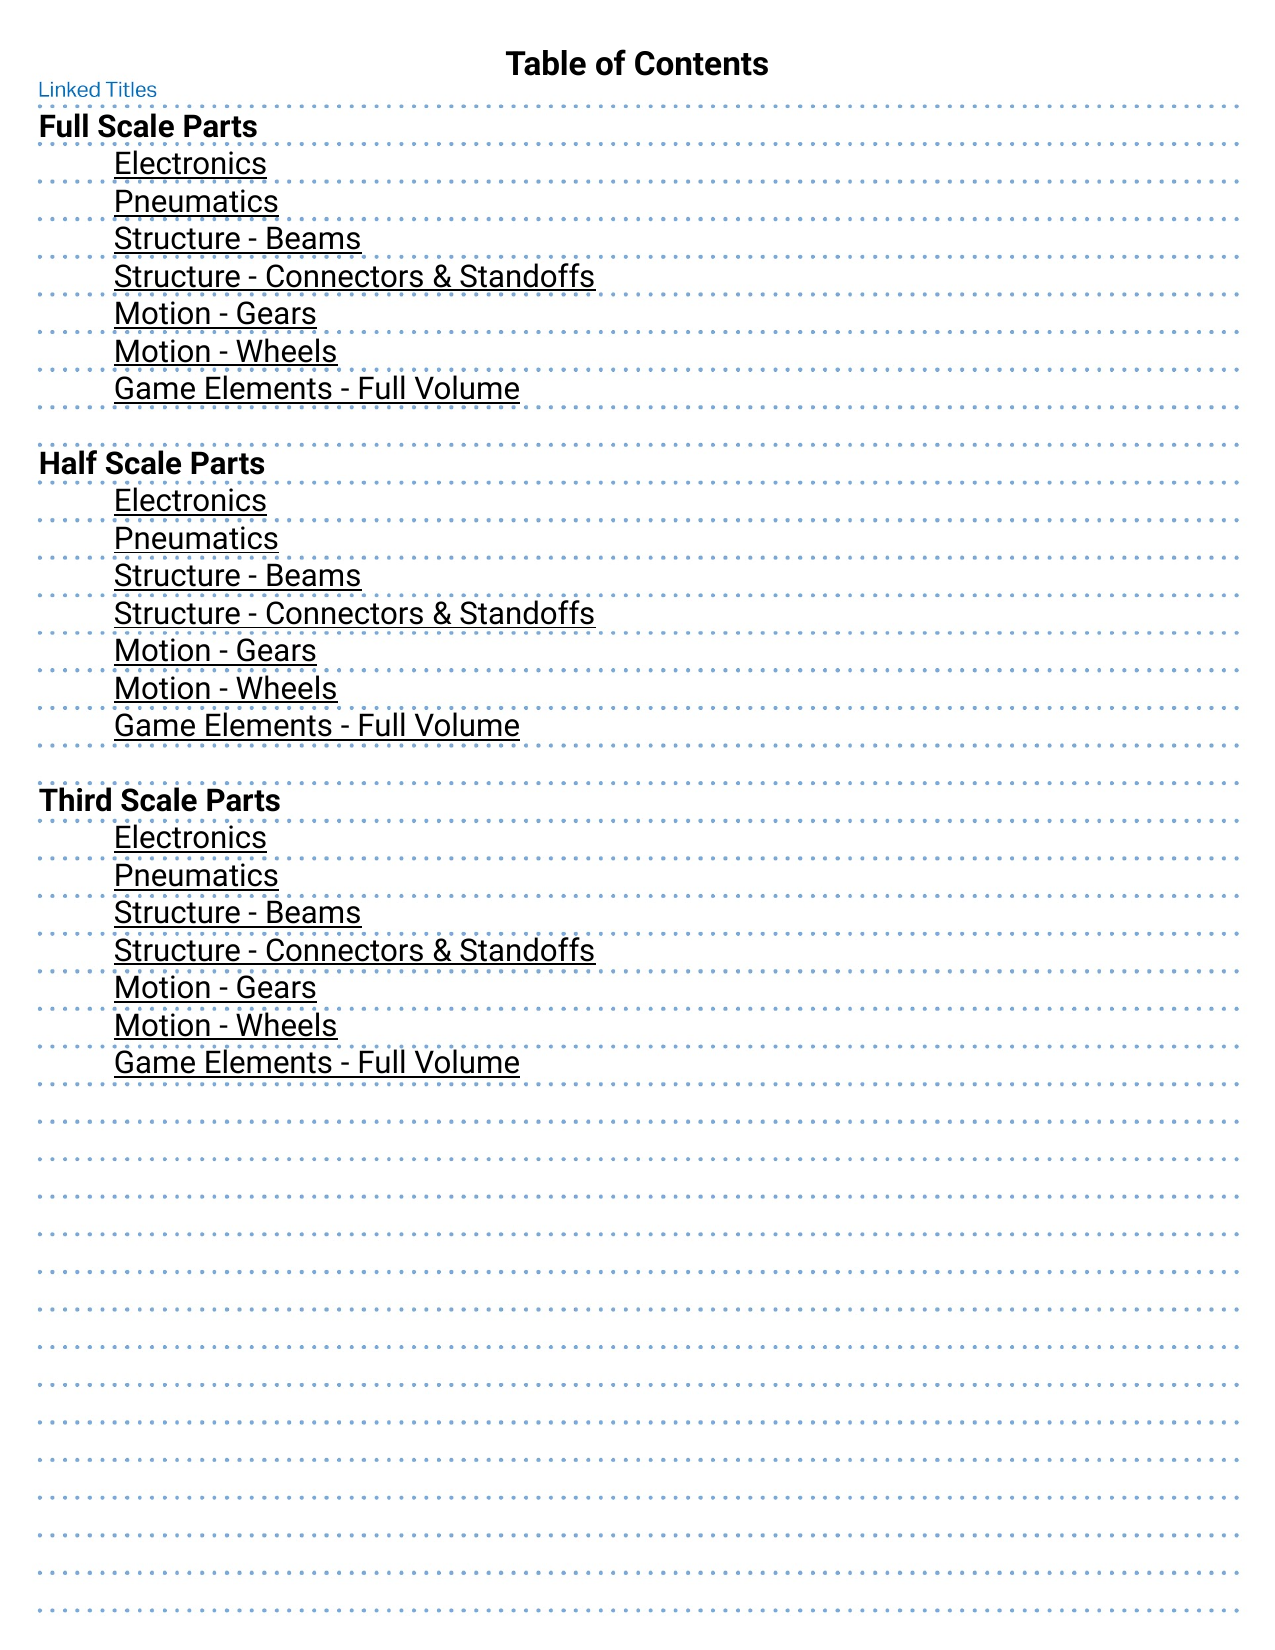

Full Scale Parts
Electronics
Pneumatics
Structure - Beams
Structure - Connectors & Standoffs
Motion - Gears
Motion - Wheels
Game Elements - Full Volume

Half Scale Parts
Electronics
Pneumatics
Structure - Beams
Structure - Connectors & Standoffs
Motion - Gears
Motion - Wheels
Game Elements - Full Volume

Third Scale Parts
Electronics
Pneumatics
Structure - Beams
Structure - Connectors & Standoffs
Motion - Gears
Motion - Wheels
Game Elements - Full Volume